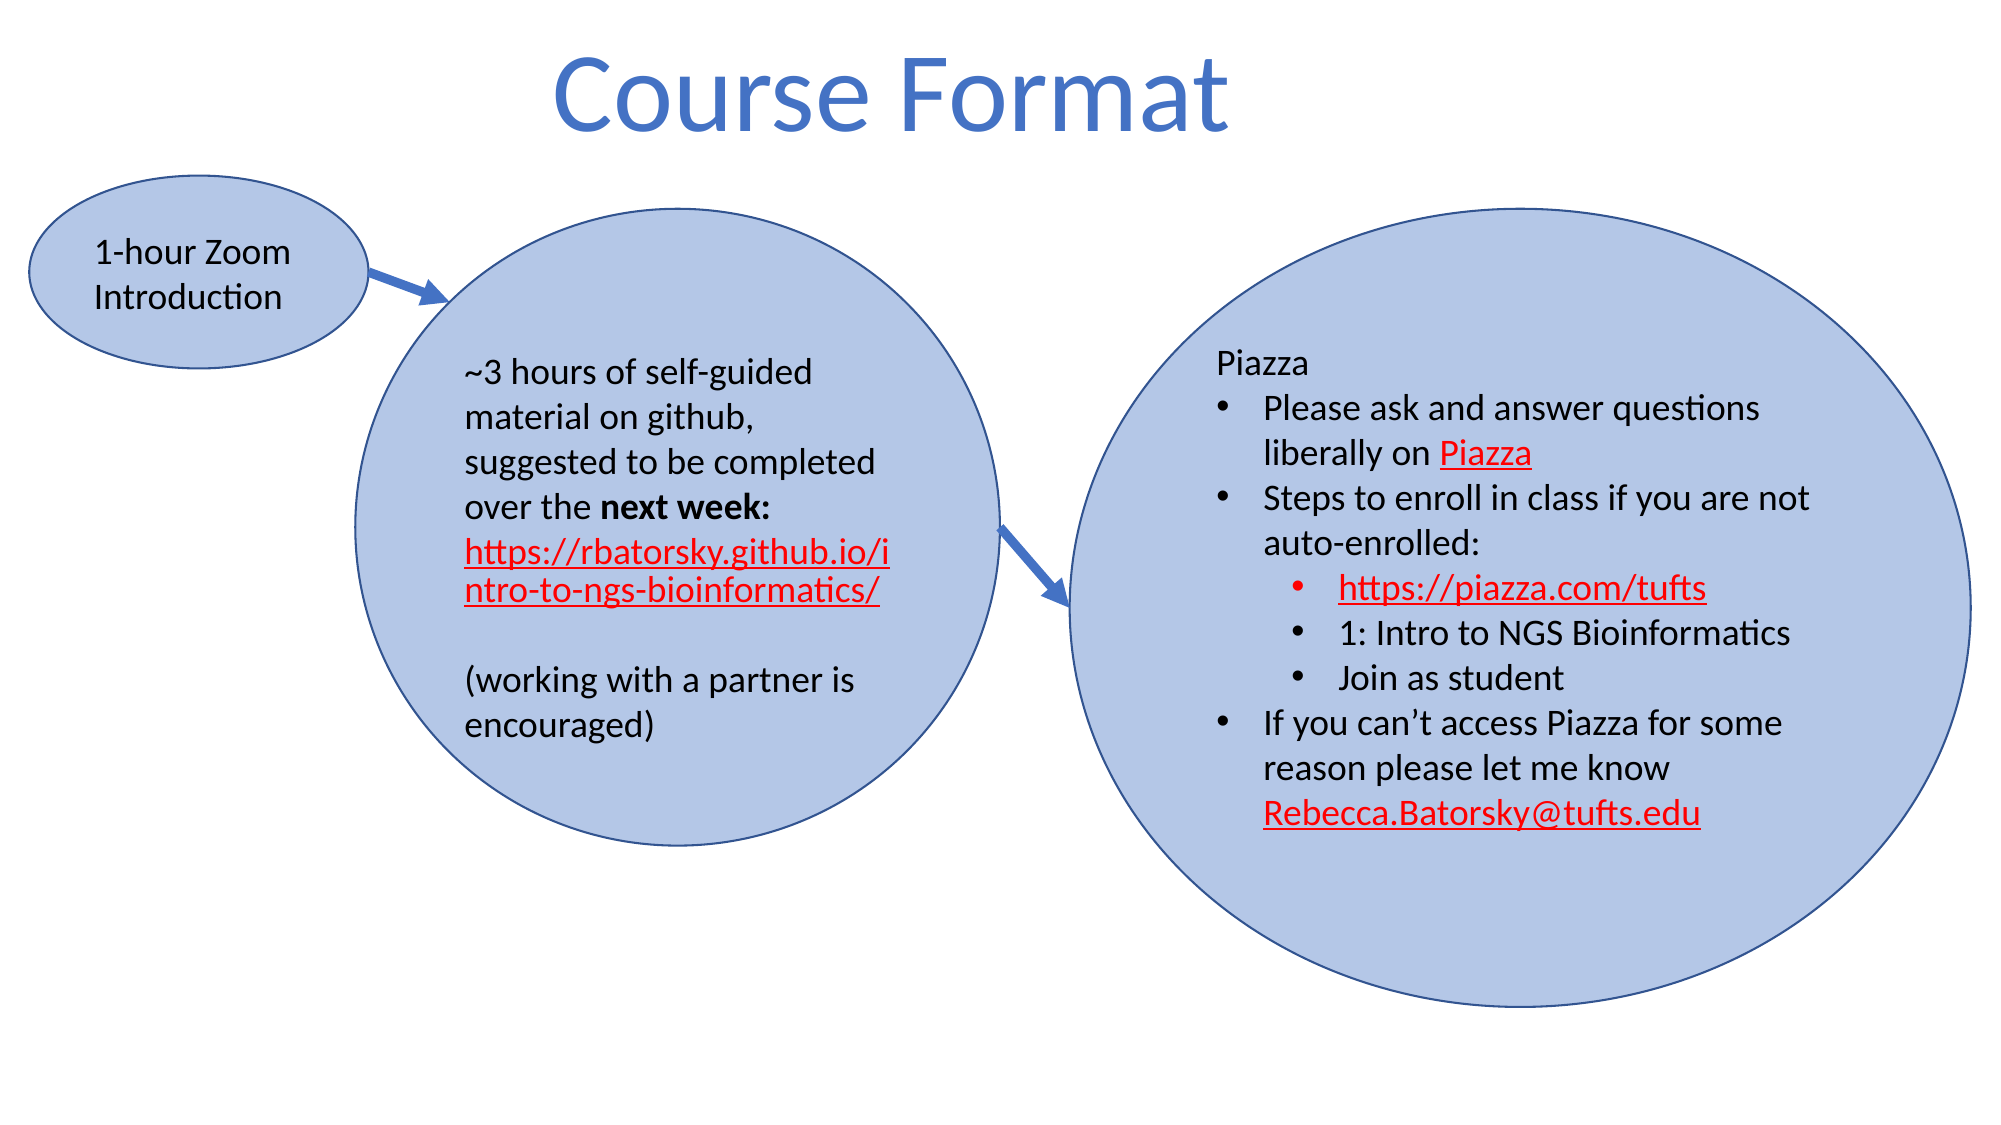

Course Format
1-hour Zoom Introduction

~3 hours of self-guided material on github, suggested to be completed  over the next week: https://rbatorsky.github.io/intro-to-ngs-bioinformatics/

(working with a partner is encouraged)
Piazza
Please ask and answer questions liberally on Piazza
Steps to enroll in class if you are not auto-enrolled:
https://piazza.com/tufts
1: Intro to NGS Bioinformatics
Join as student
If you can’t access Piazza for some reason please let me know Rebecca.Batorsky@tufts.edu